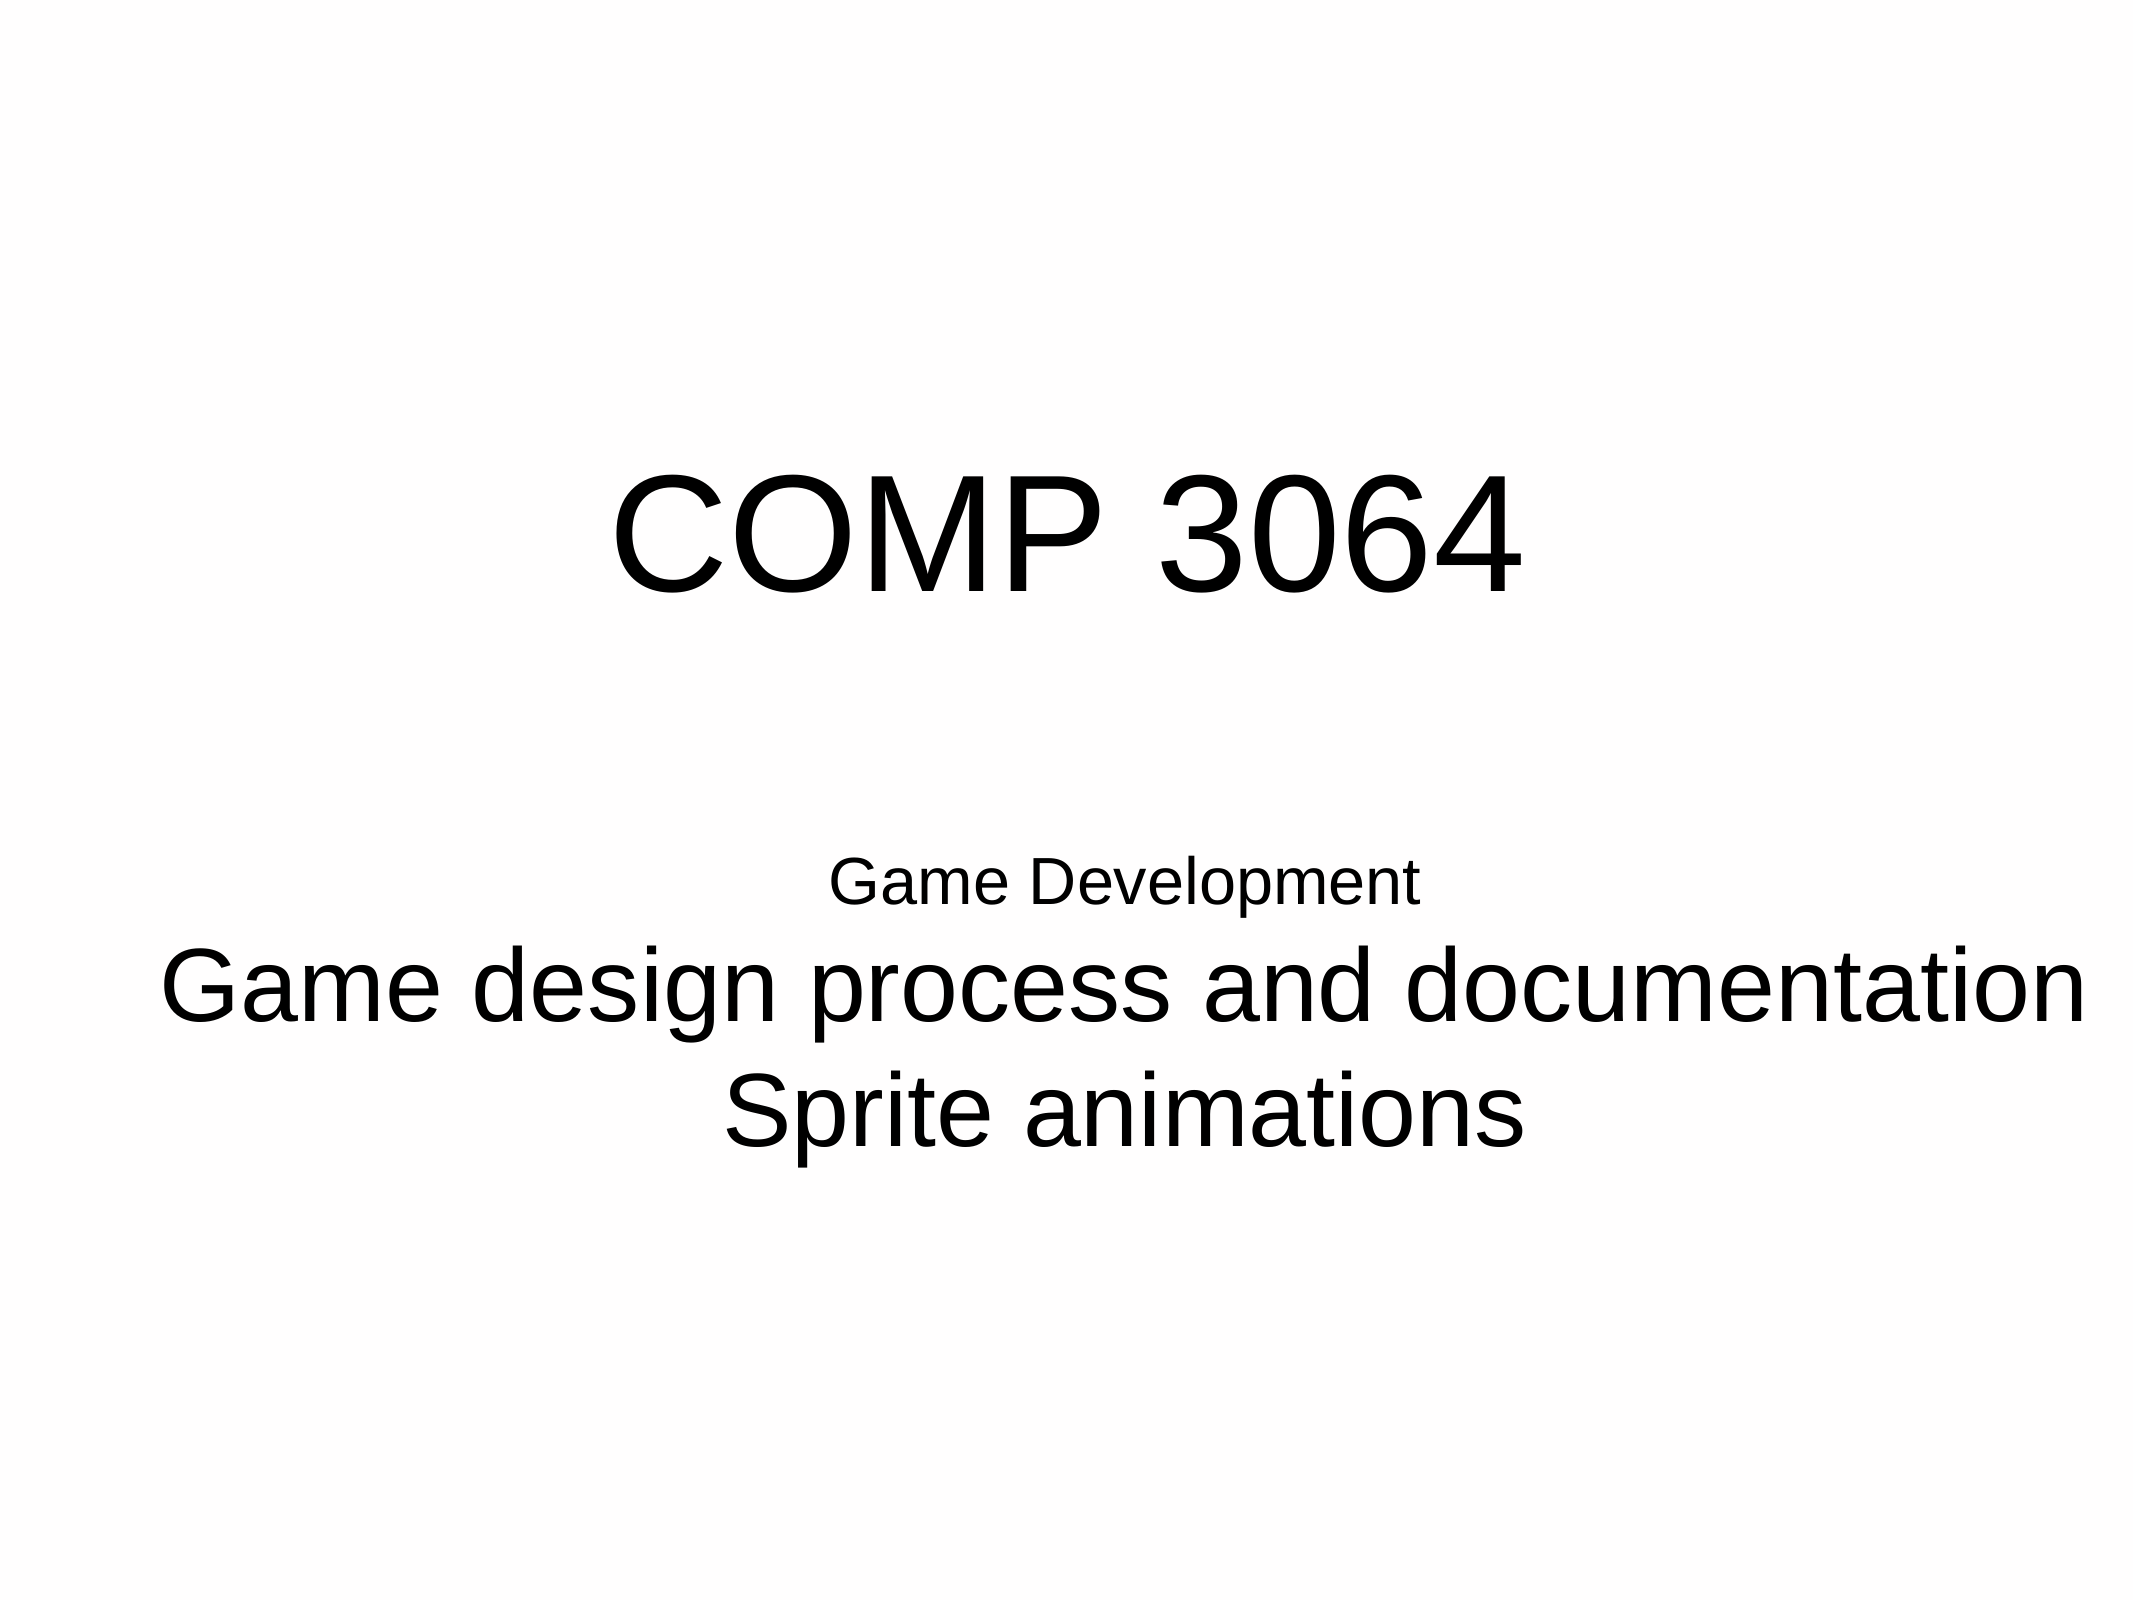

# COMP 3064
Game Development
Game design process and documentation
Sprite animations